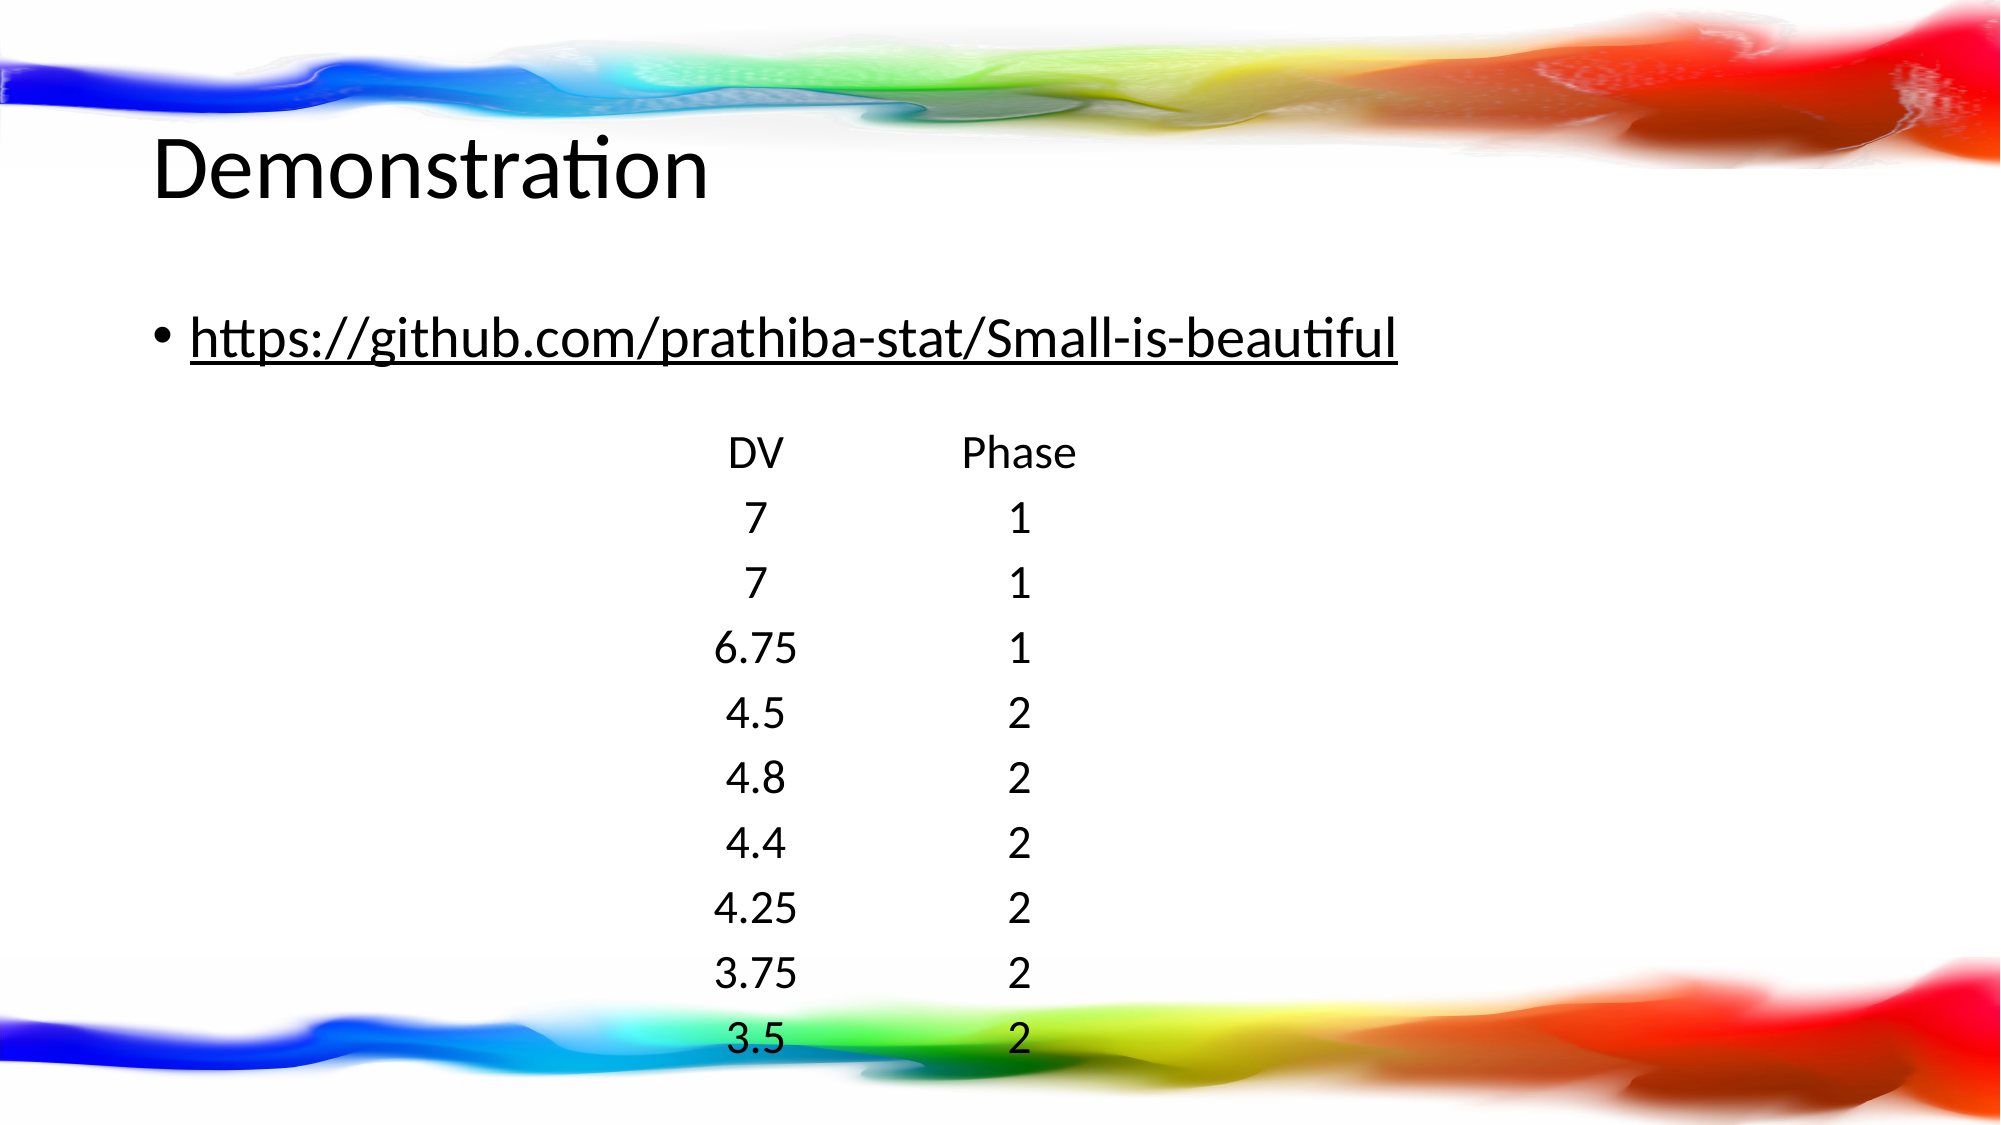

# Demonstration
https://github.com/prathiba-stat/Small-is-beautiful

| DV | Phase |
| --- | --- |
| 7 | 1 |
| 7 | 1 |
| 6.75 | 1 |
| 4.5 | 2 |
| 4.8 | 2 |
| 4.4 | 2 |
| 4.25 | 2 |
| 3.75 | 2 |
| 3.5 | 2 |